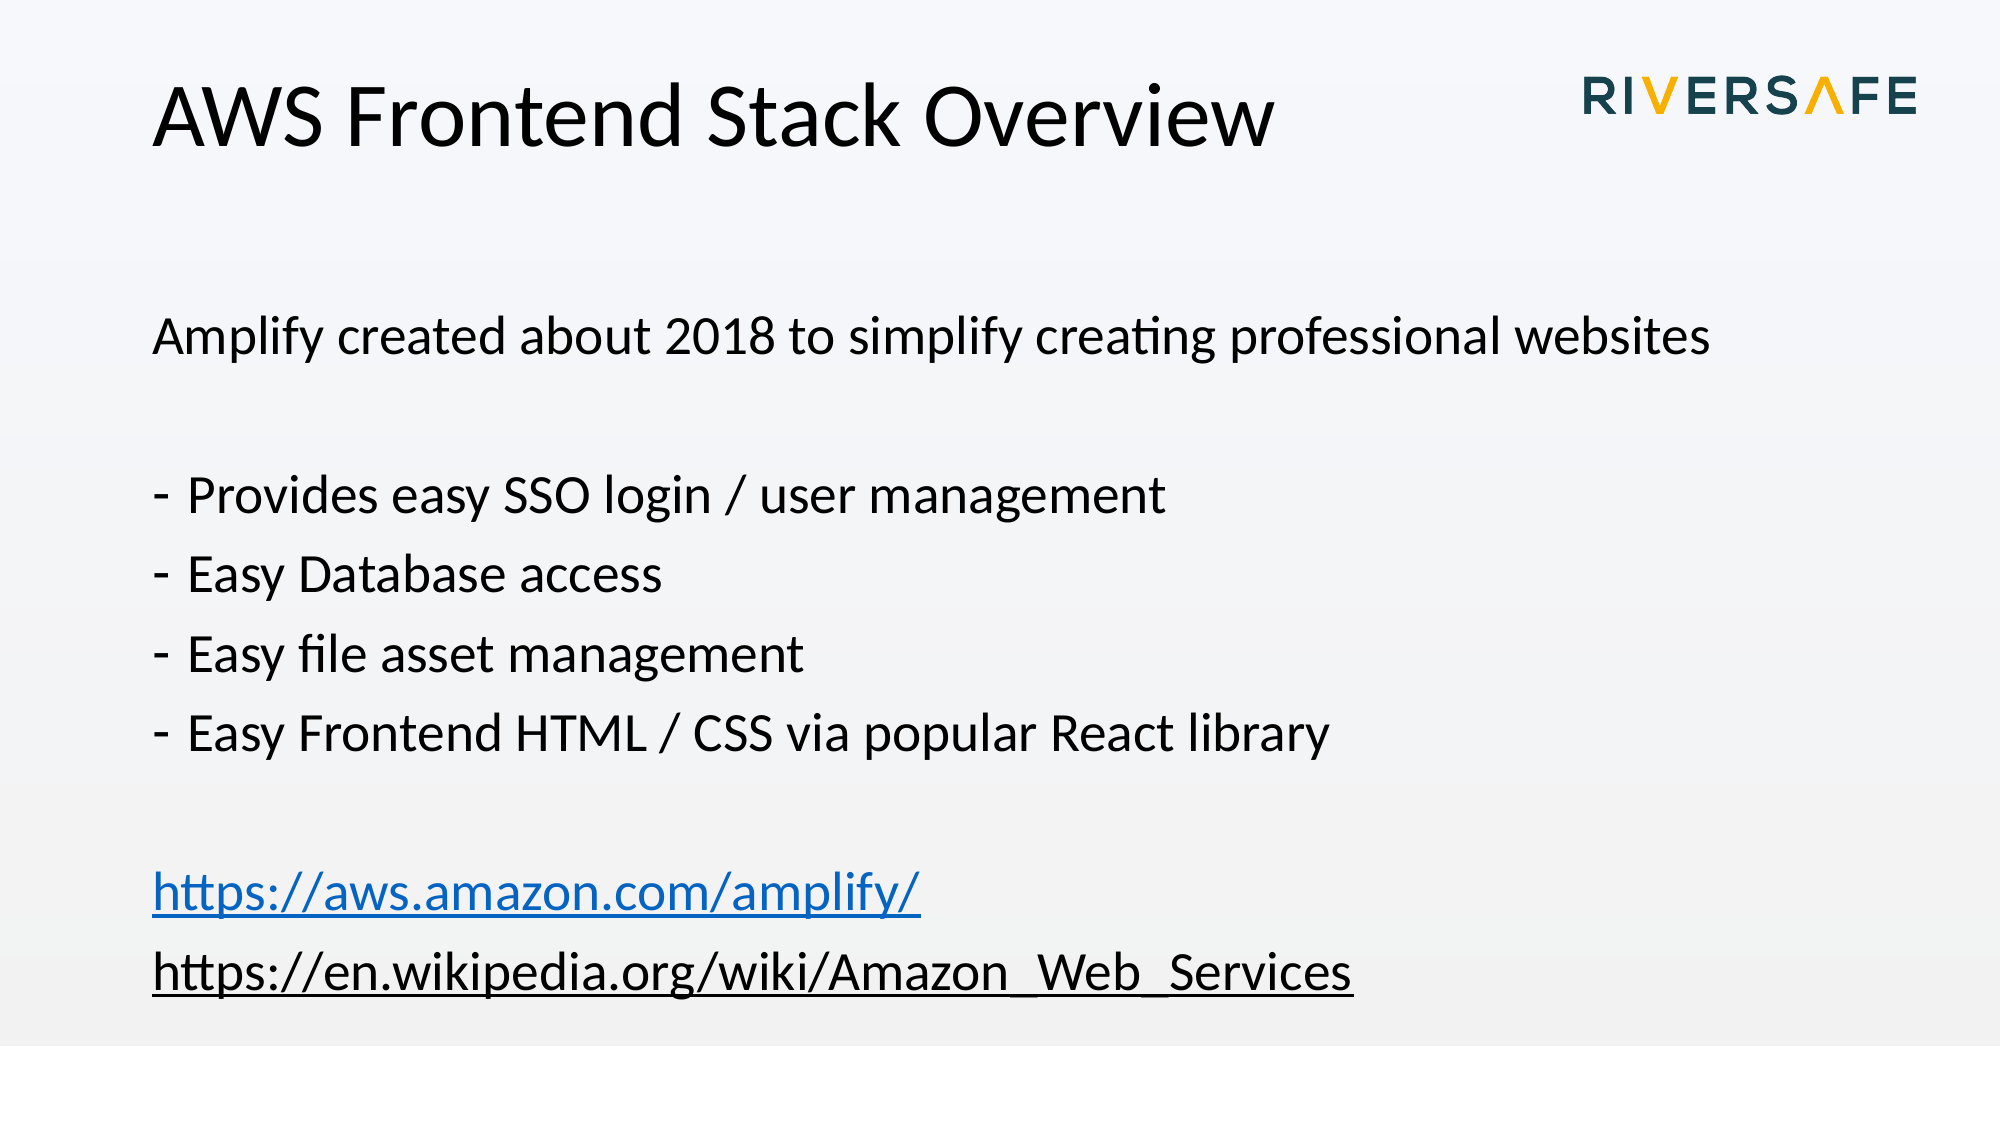

# AWS Frontend Stack Overview
Amplify created about 2018 to simplify creating professional websites

Provides easy SSO login / user management
Easy Database access
Easy file asset management
Easy Frontend HTML / CSS via popular React library

https://aws.amazon.com/amplify/
https://en.wikipedia.org/wiki/Amazon_Web_Services